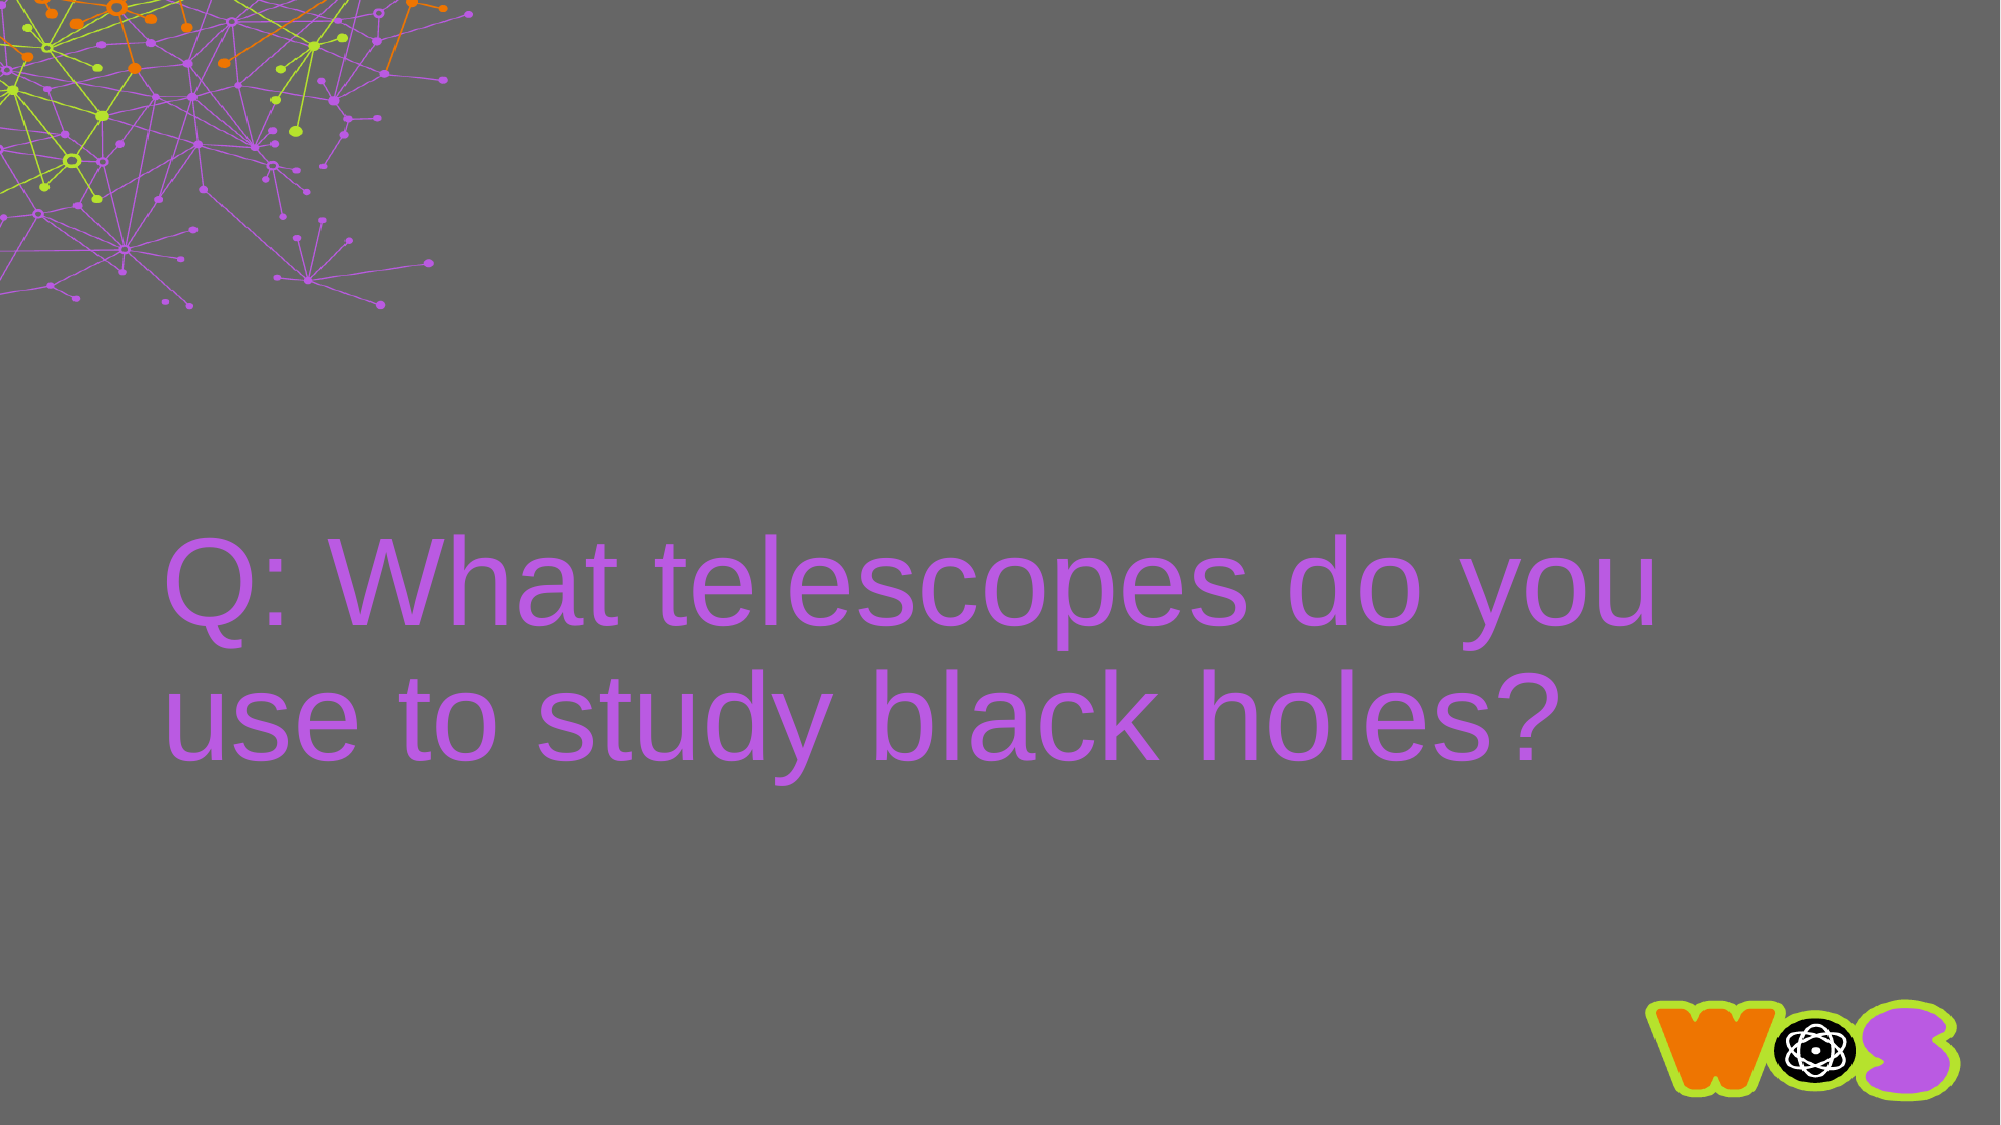

# Q: What telescopes do you use to study black holes?